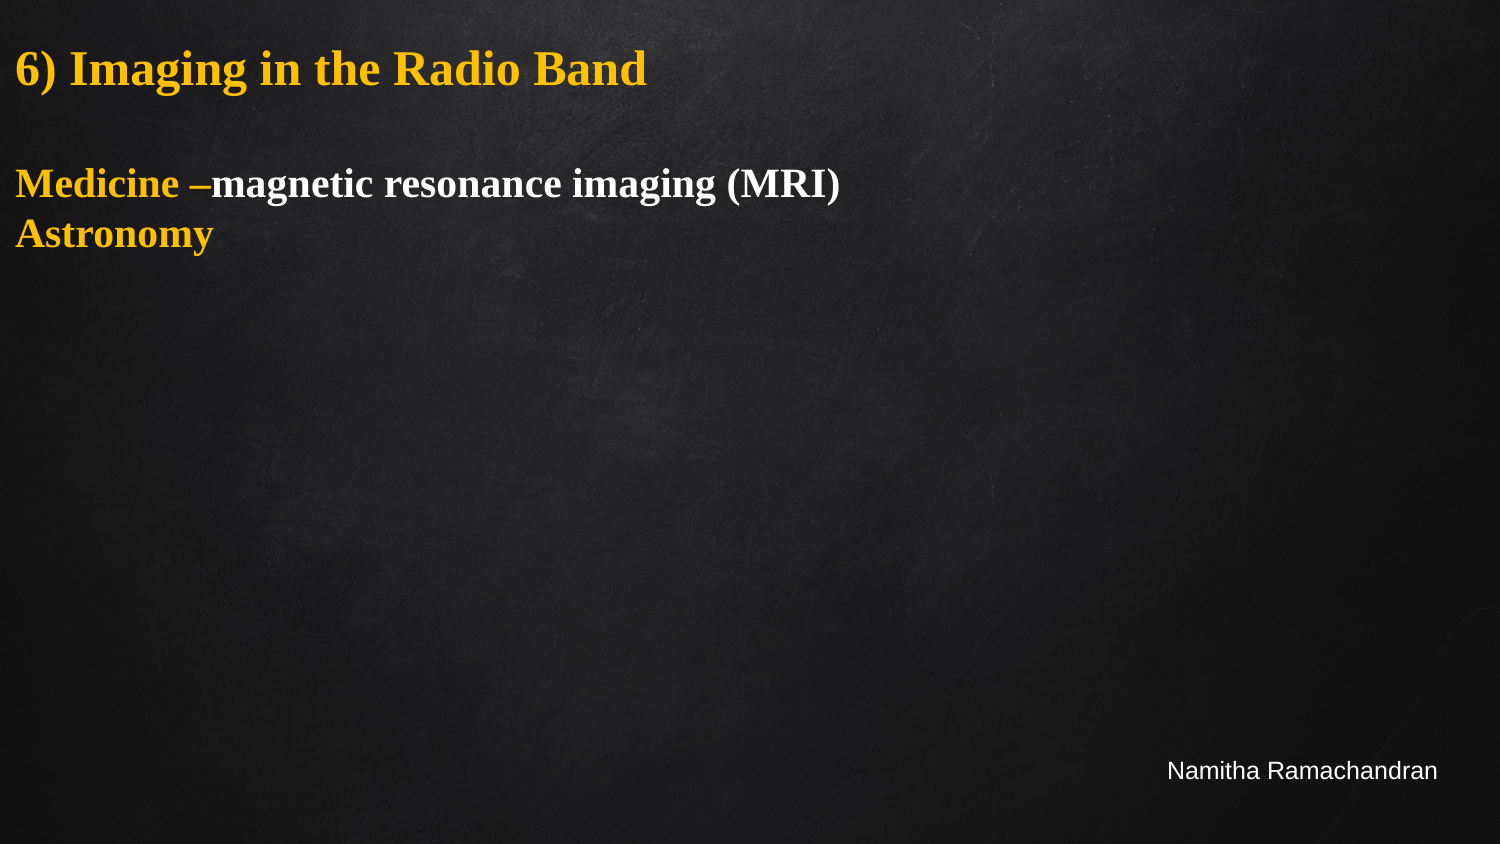

6) Imaging in the Radio Band

Medicine –magnetic resonance imaging (MRI)
Astronomy